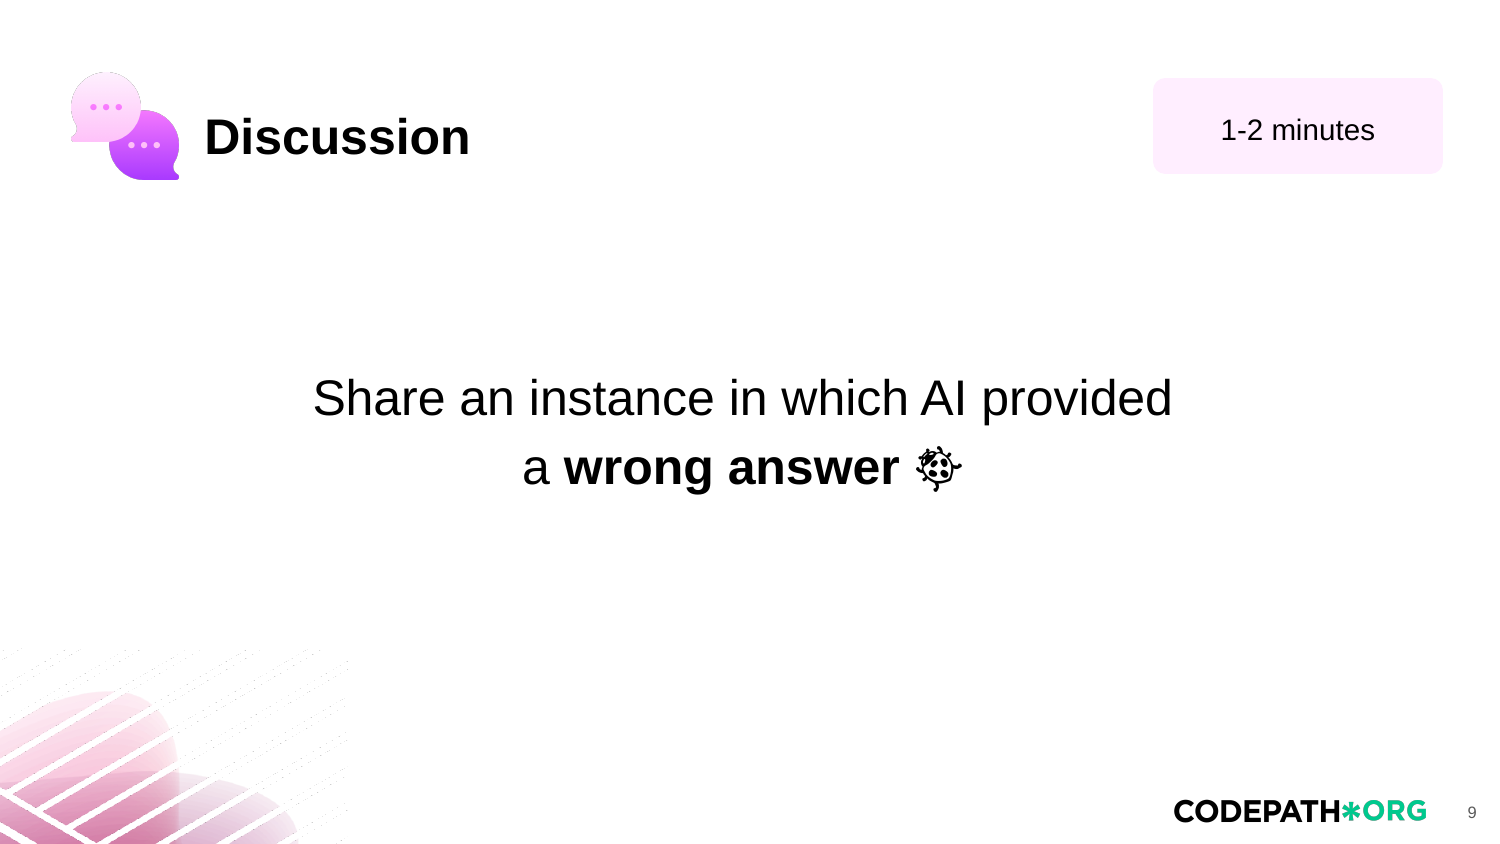

1-2 minutes
Share an instance in which AI provided
a wrong answer 🐞
9